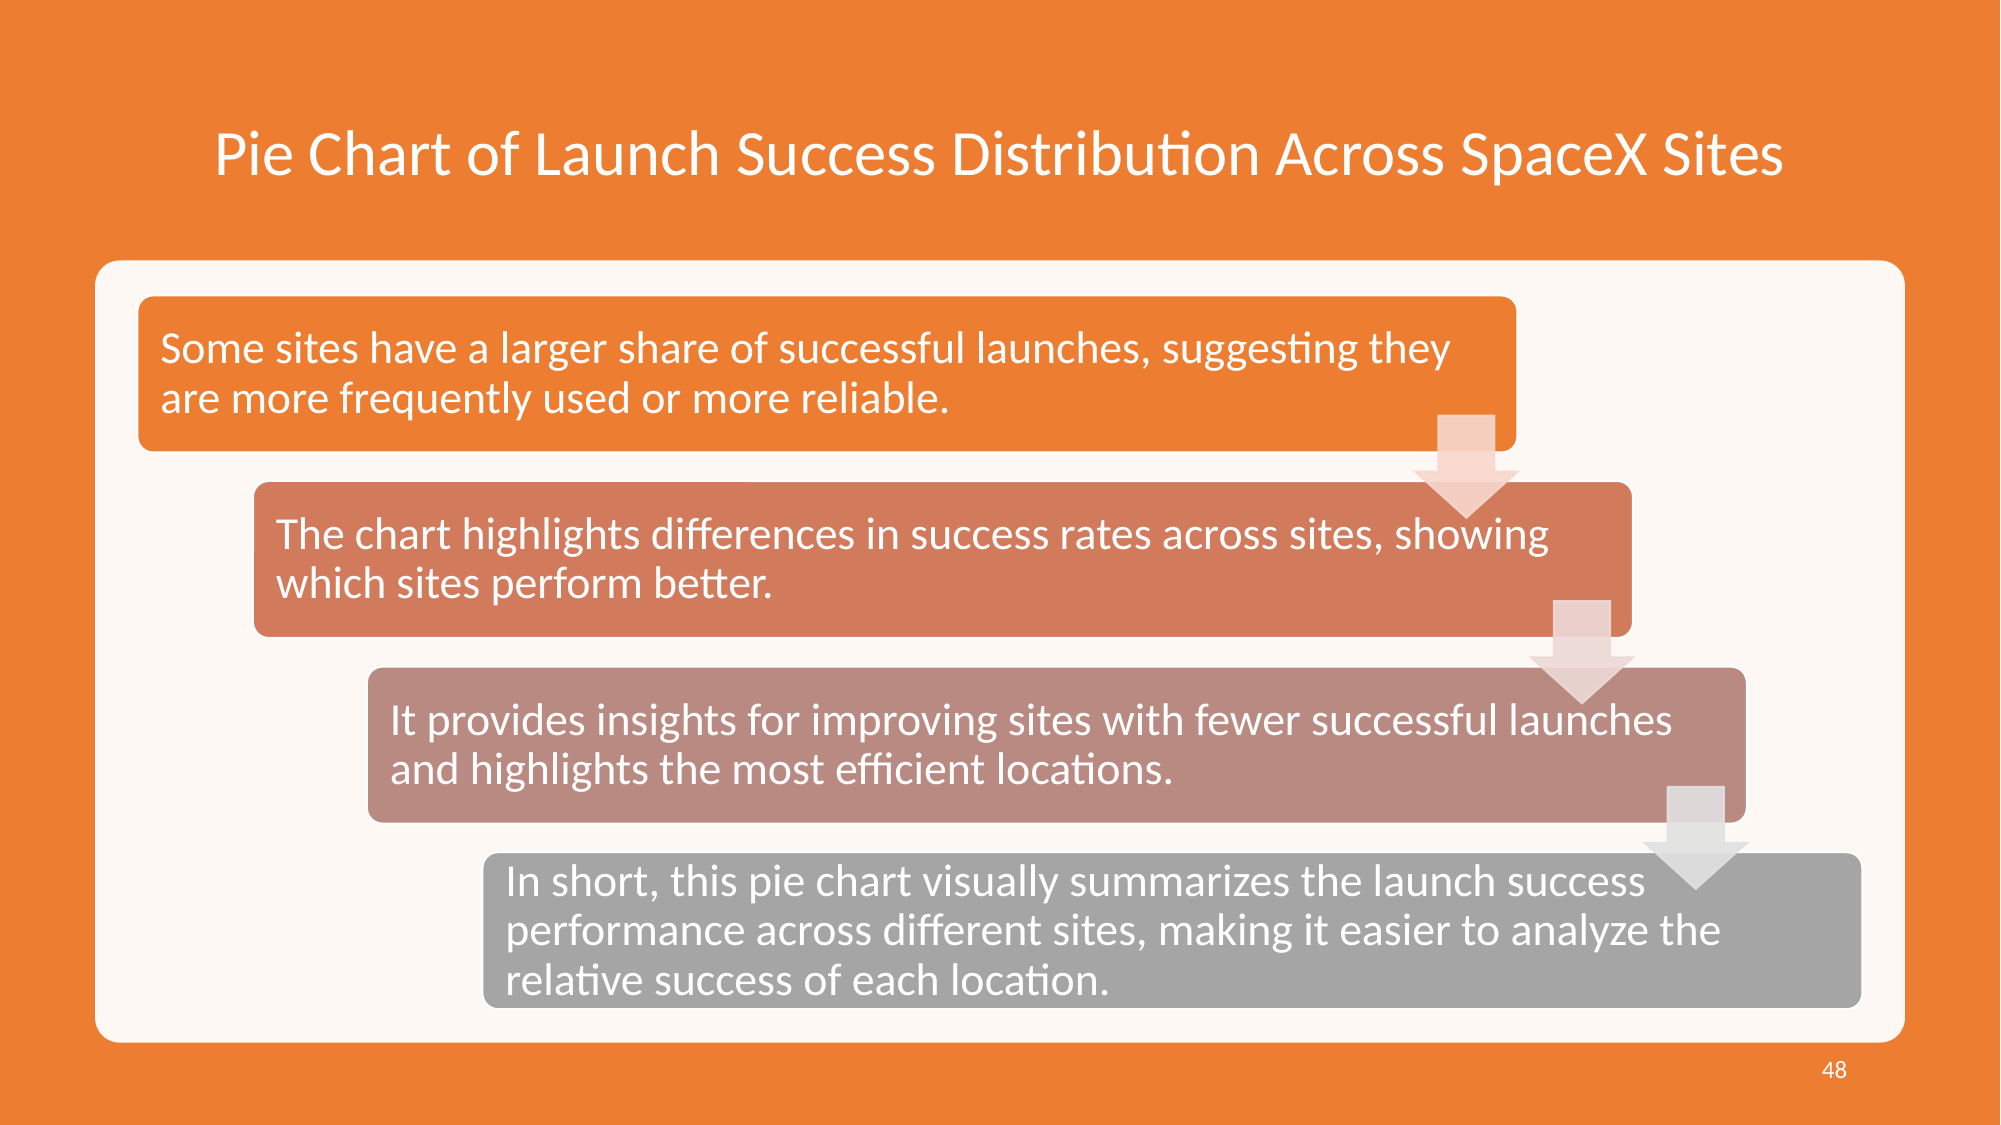

Pie Chart of Launch Success Distribution Across SpaceX Sites

Some sites have a larger share of successful launches, suggesting they are more frequently used or more reliable.
The chart highlights differences in success rates across sites, showing which sites perform better.
It provides insights for improving sites with fewer successful launches and highlights the most efficient locations.
In short, this pie chart visually summarizes the launch success performance across different sites, making it easier to analyze the relative success of each location.

48